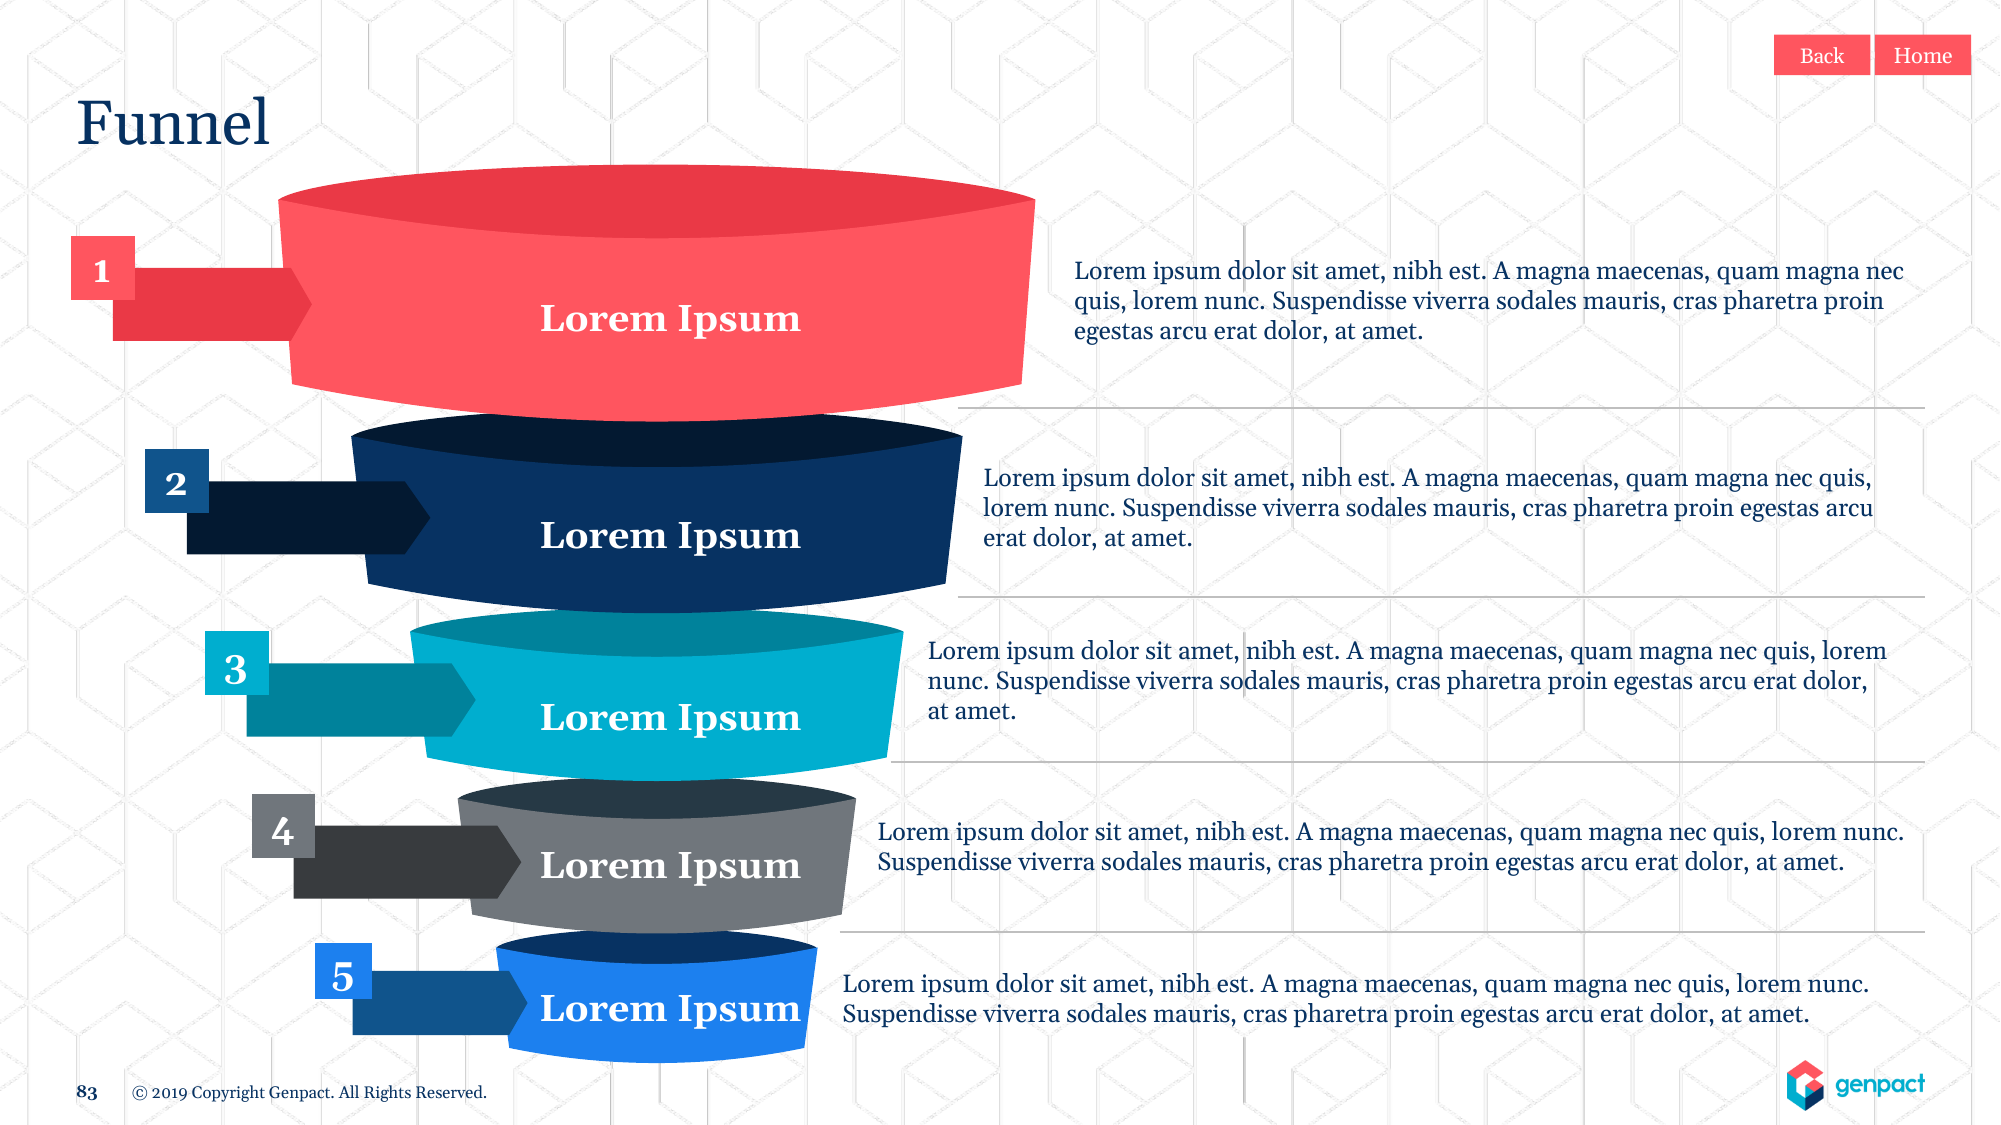

Back
Home
# Funnel

1
Lorem ipsum dolor sit amet, nibh est. A magna maecenas, quam magna nec quis, lorem nunc. Suspendisse viverra sodales mauris, cras pharetra proin egestas arcu erat dolor, at amet.

Lorem Ipsum

2
Lorem ipsum dolor sit amet, nibh est. A magna maecenas, quam magna nec quis, lorem nunc. Suspendisse viverra sodales mauris, cras pharetra proin egestas arcu erat dolor, at amet.

Lorem Ipsum

Lorem ipsum dolor sit amet, nibh est. A magna maecenas, quam magna nec quis, lorem nunc. Suspendisse viverra sodales mauris, cras pharetra proin egestas arcu erat dolor, at amet.
3

Lorem Ipsum

4

Lorem ipsum dolor sit amet, nibh est. A magna maecenas, quam magna nec quis, lorem nunc. Suspendisse viverra sodales mauris, cras pharetra proin egestas arcu erat dolor, at amet.

Lorem Ipsum

5

Lorem ipsum dolor sit amet, nibh est. A magna maecenas, quam magna nec quis, lorem nunc. Suspendisse viverra sodales mauris, cras pharetra proin egestas arcu erat dolor, at amet.

Lorem Ipsum